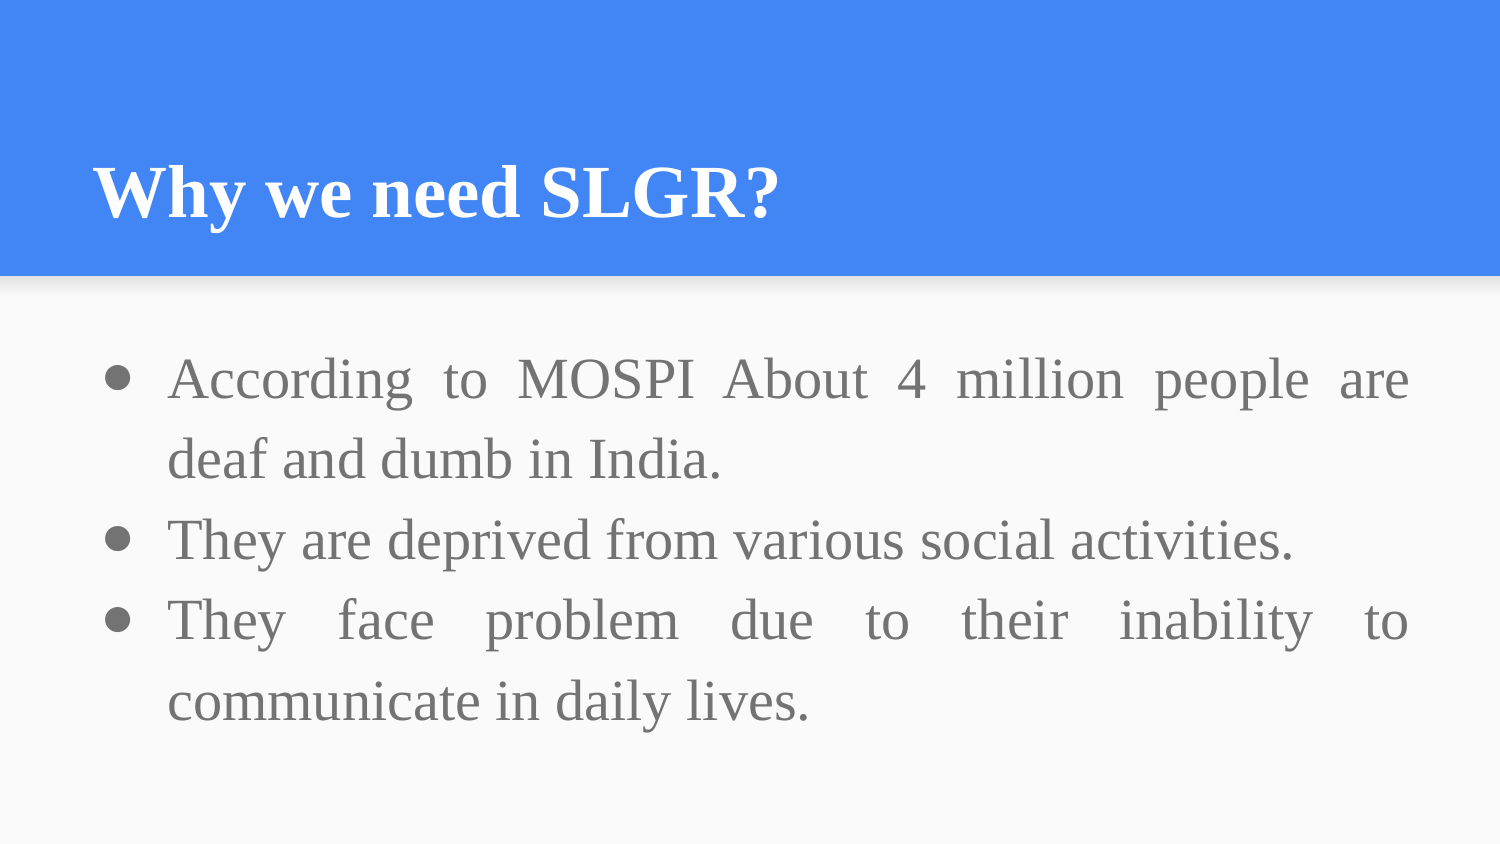

# Why we need SLGR?
According to MOSPI About 4 million people are deaf and dumb in India.
They are deprived from various social activities.
They face problem due to their inability to communicate in daily lives.